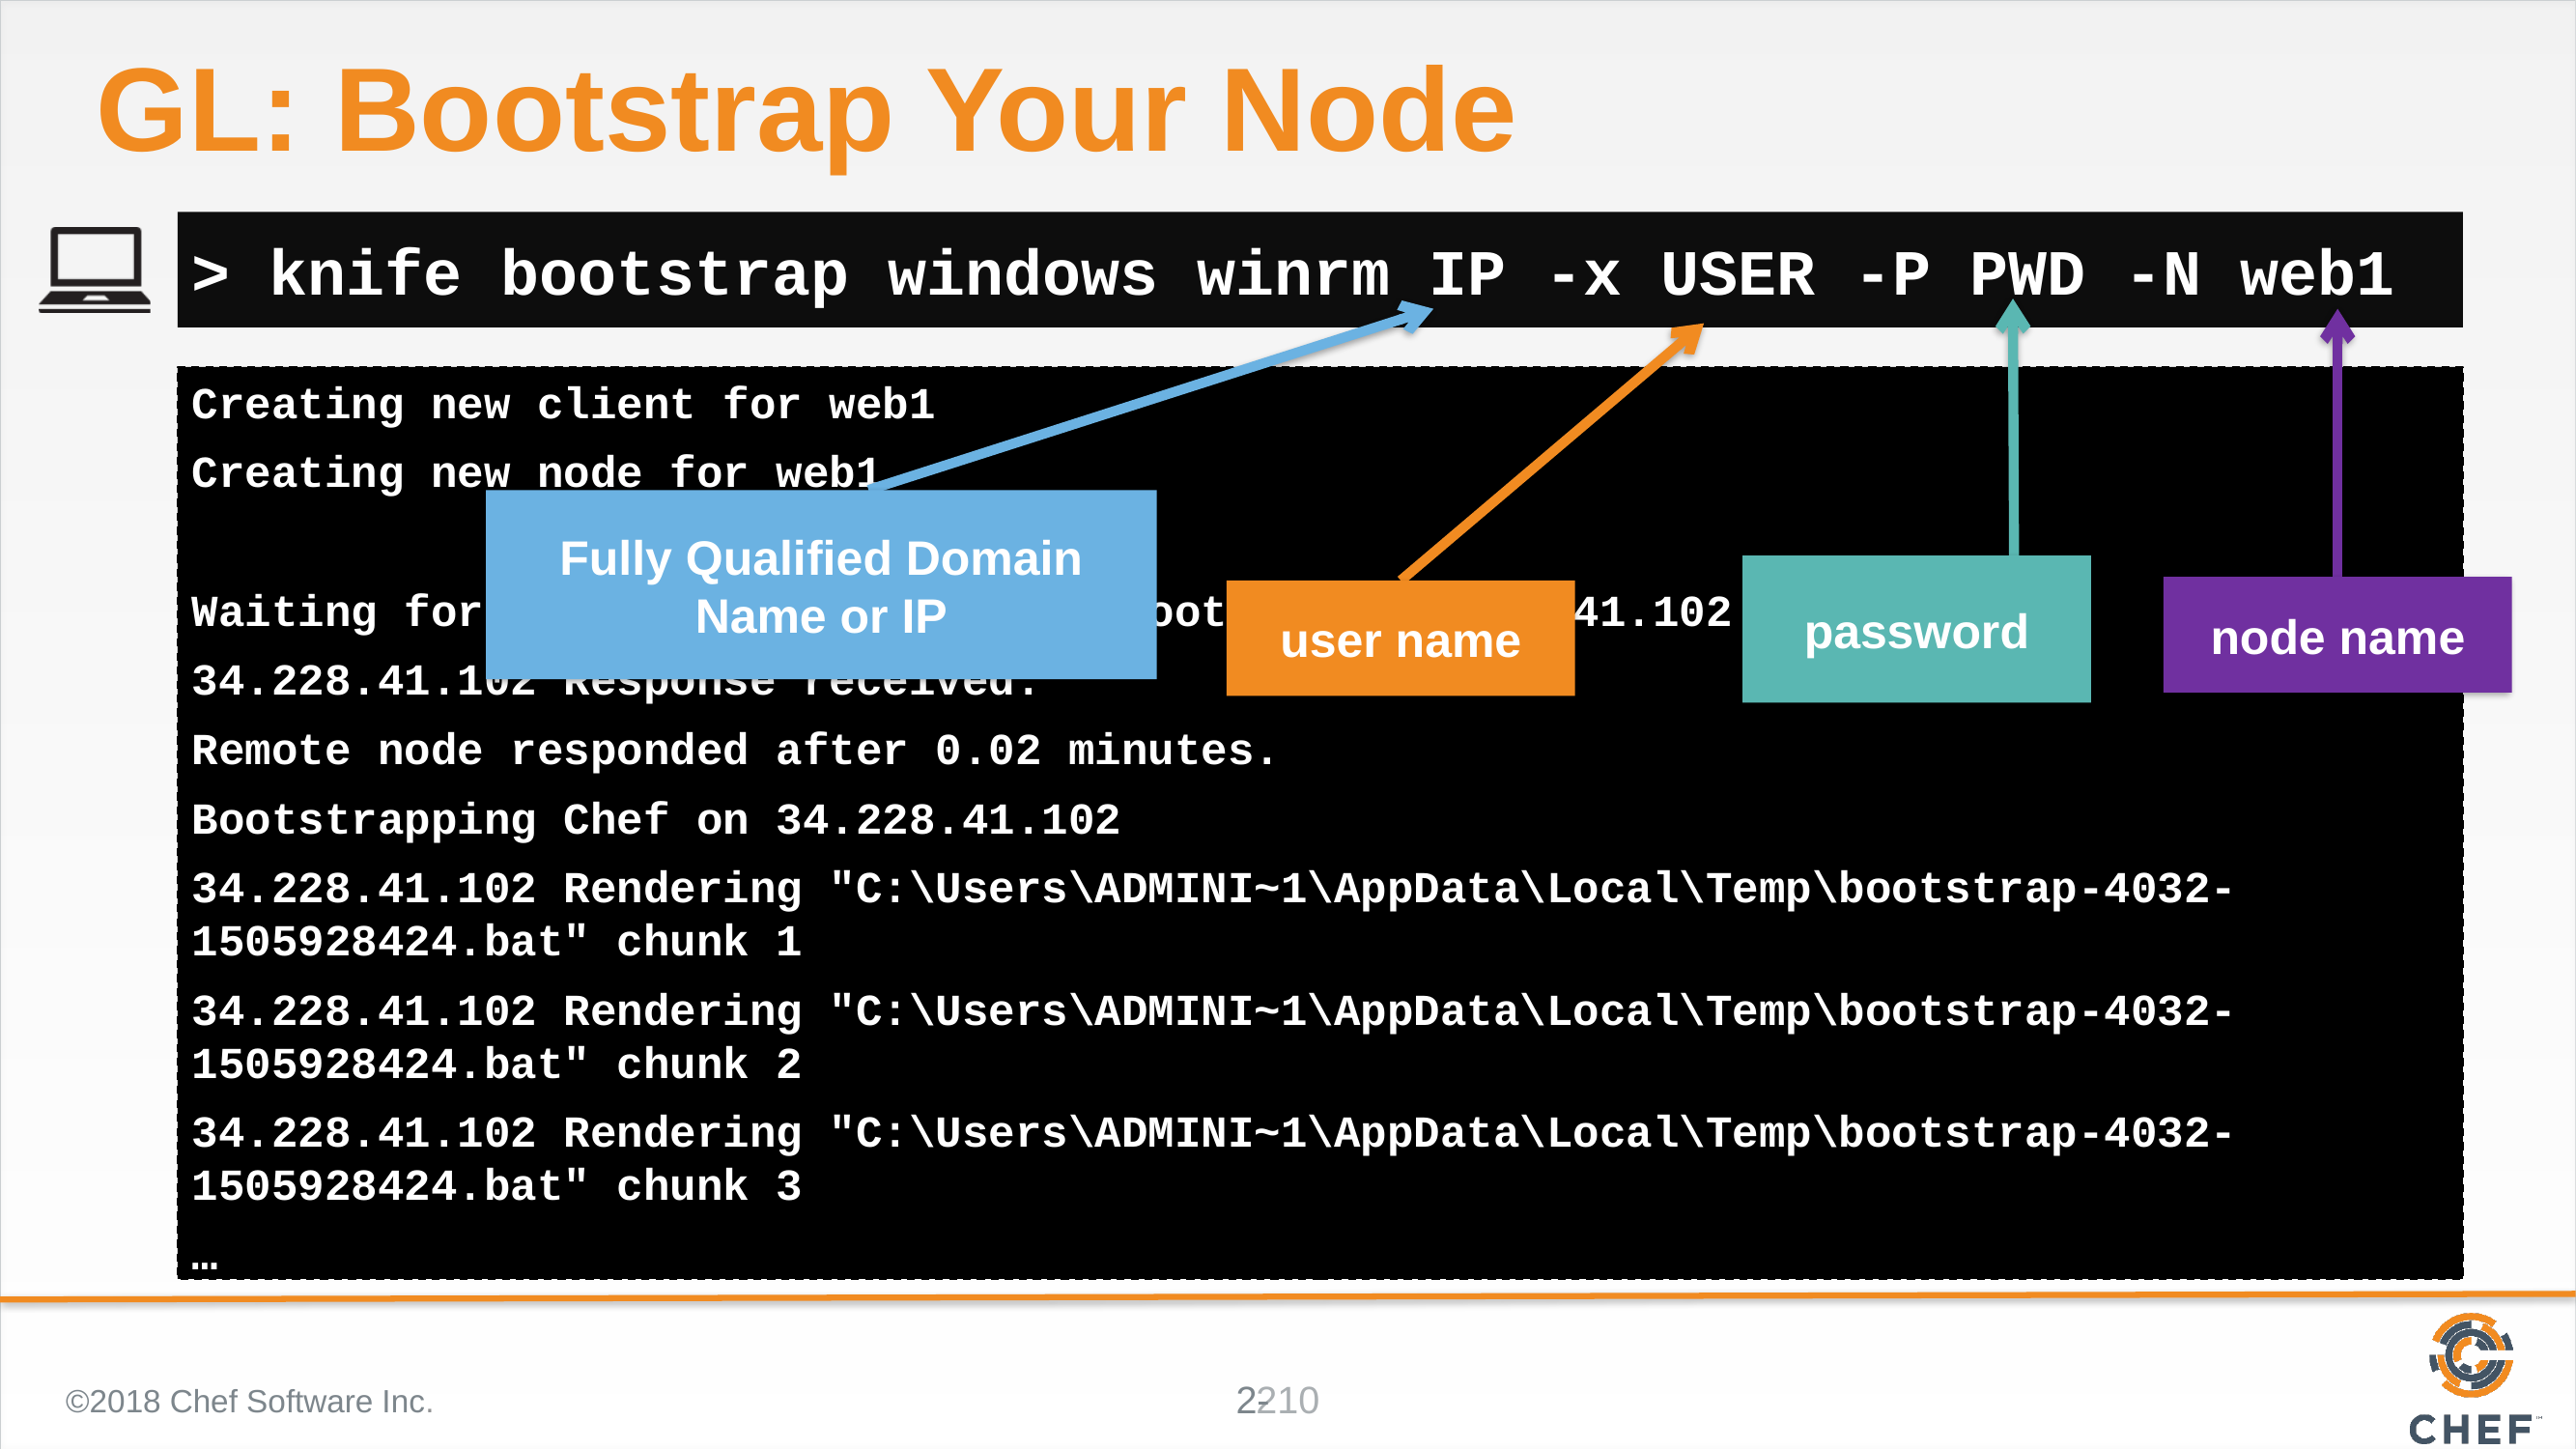

# GL: Bootstrap Your Node
> knife bootstrap windows winrm IP -x USER -P PWD -N web1
Creating new client for web1
Creating new node for web1

Waiting for remote response before bootstrap.34.228.41.102 .
34.228.41.102 Response received.
Remote node responded after 0.02 minutes.
Bootstrapping Chef on 34.228.41.102
34.228.41.102 Rendering "C:\Users\ADMINI~1\AppData\Local\Temp\bootstrap-4032-1505928424.bat" chunk 1
34.228.41.102 Rendering "C:\Users\ADMINI~1\AppData\Local\Temp\bootstrap-4032-1505928424.bat" chunk 2
34.228.41.102 Rendering "C:\Users\ADMINI~1\AppData\Local\Temp\bootstrap-4032-1505928424.bat" chunk 3
…
Fully Qualified Domain Name or IP
password
node name
user name
©2018 Chef Software Inc.
210